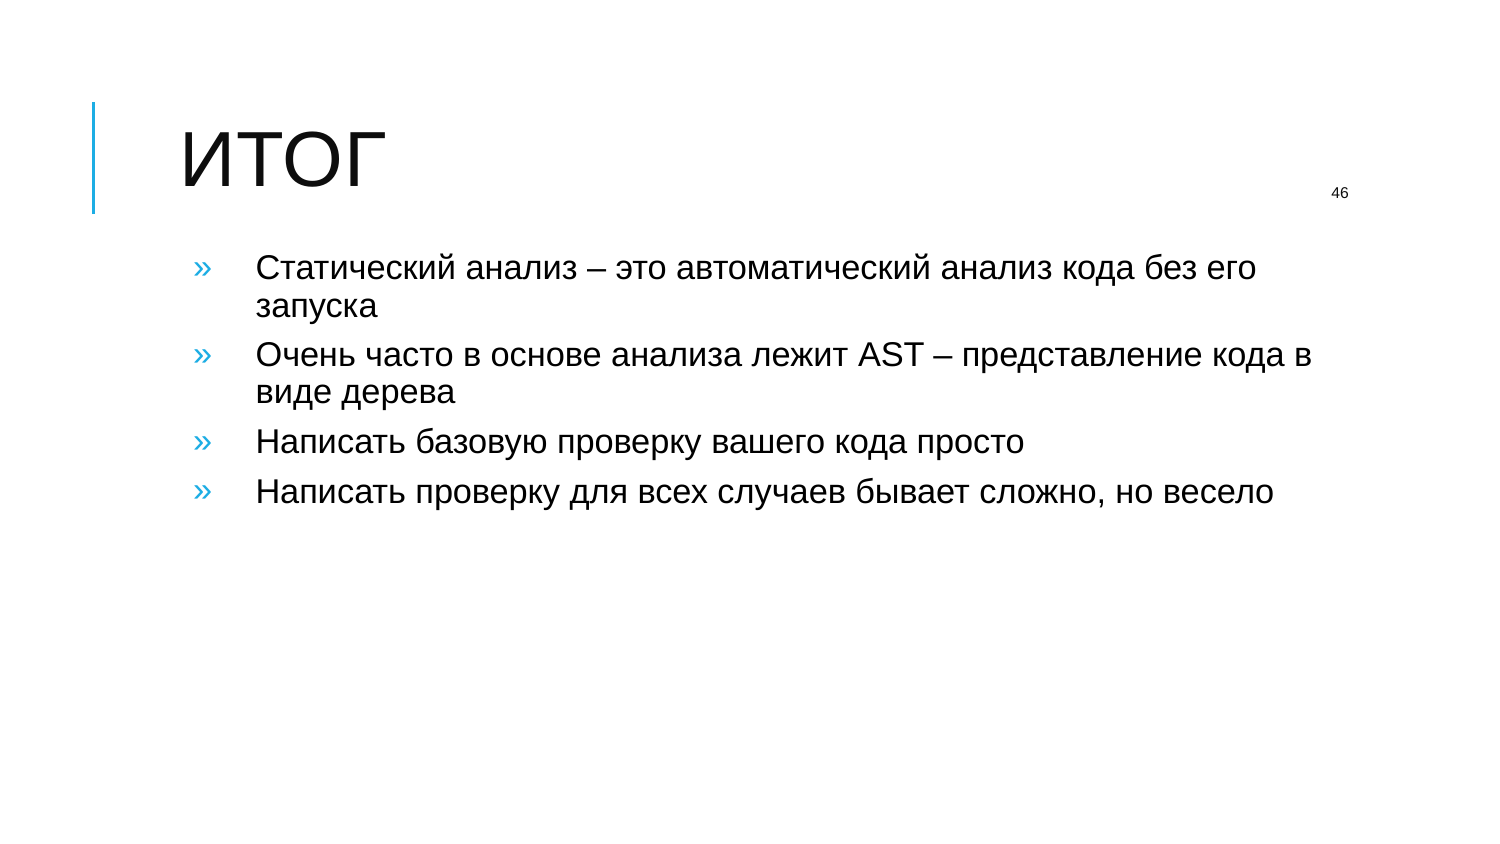

# ИТОГ
46
Статический анализ – это автоматический анализ кода без его запуска
Очень часто в основе анализа лежит AST – представление кода в виде дерева
Написать базовую проверку вашего кода просто
Написать проверку для всех случаев бывает сложно, но весело